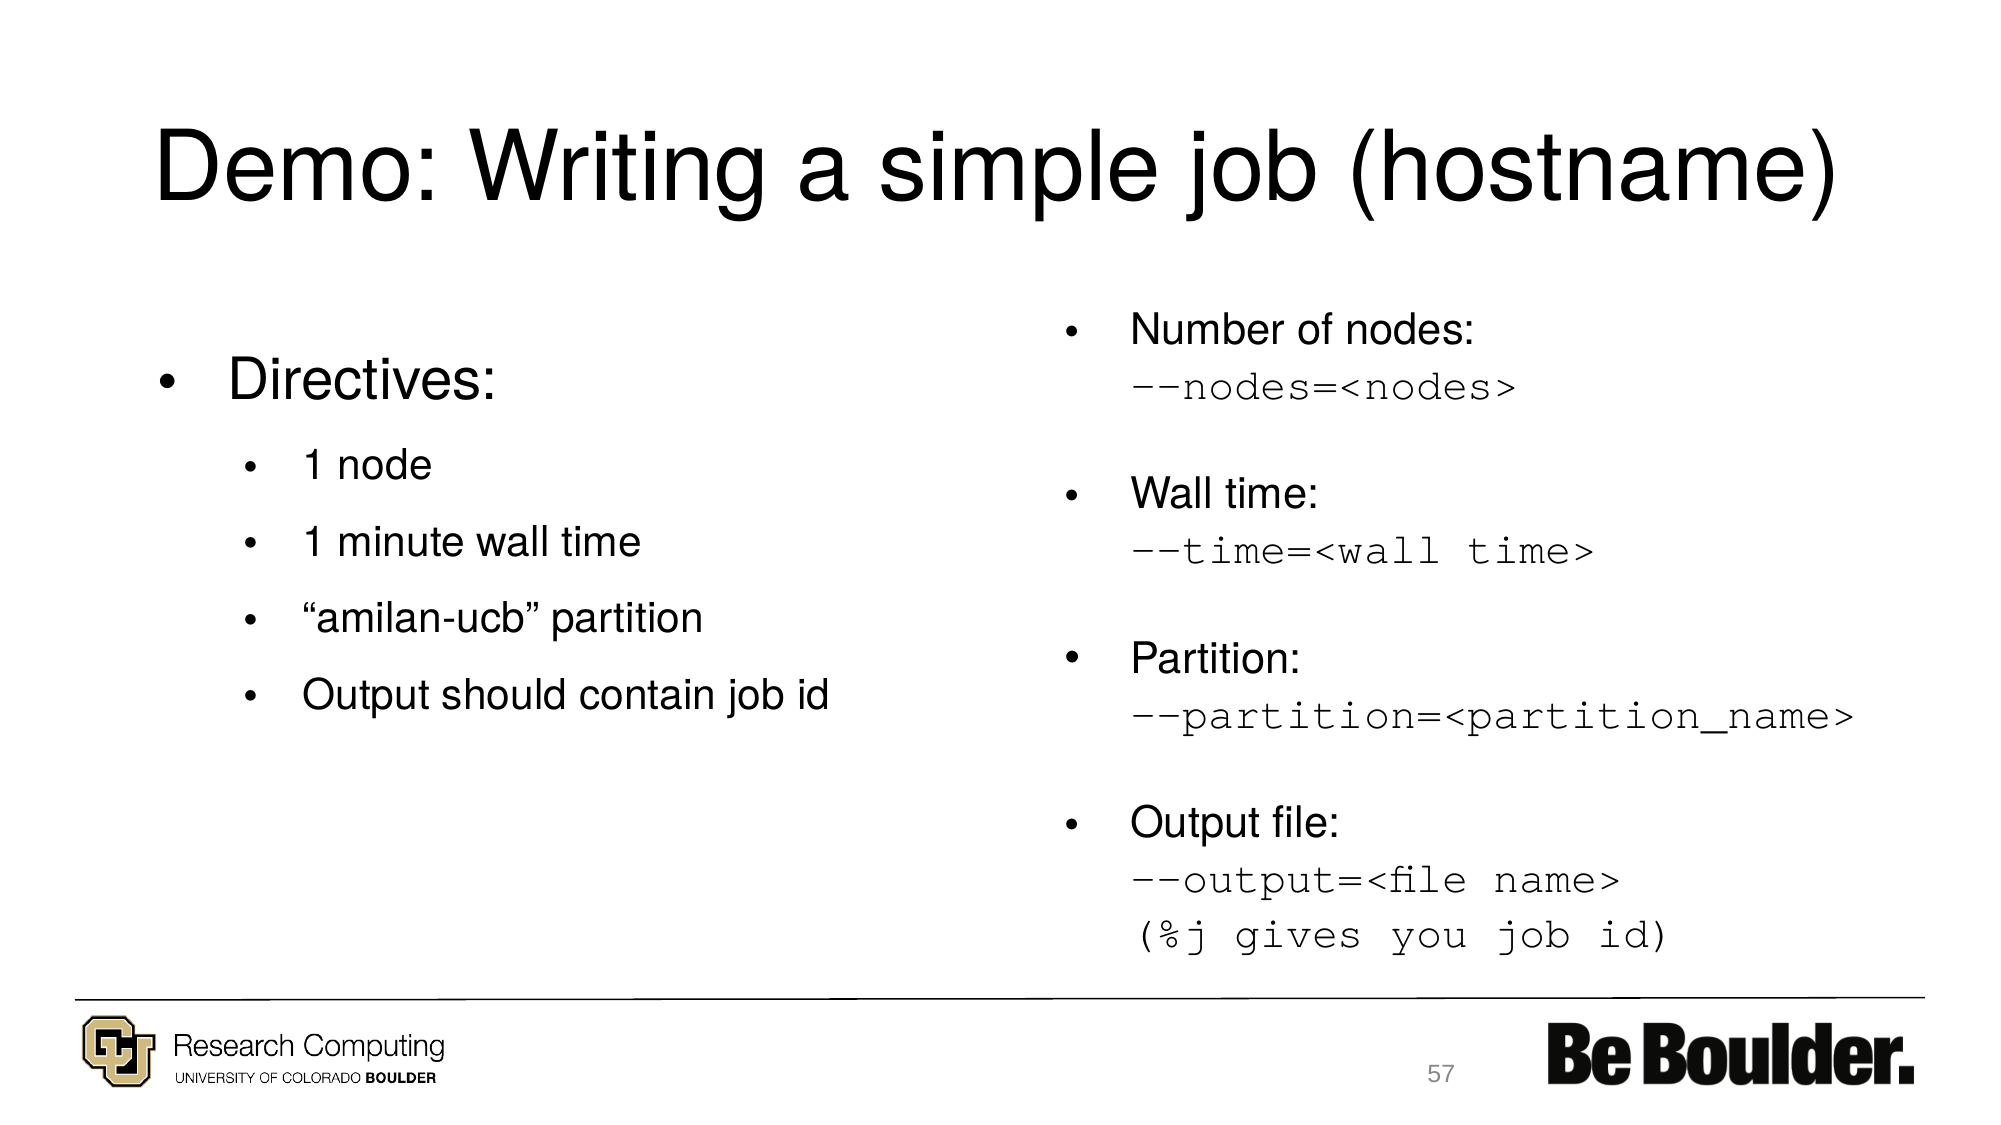

# Demo: Writing a simple job (hostname)
Directives:
1 node
1 minute wall time
“amilan-ucb” partition
Output should contain job id
Number of nodes:
--nodes=<nodes>

Wall time:
--time=<wall time>

Partition:
--partition=<partition_name>

Output file:
--output=<file name>
(%j gives you job id)
57